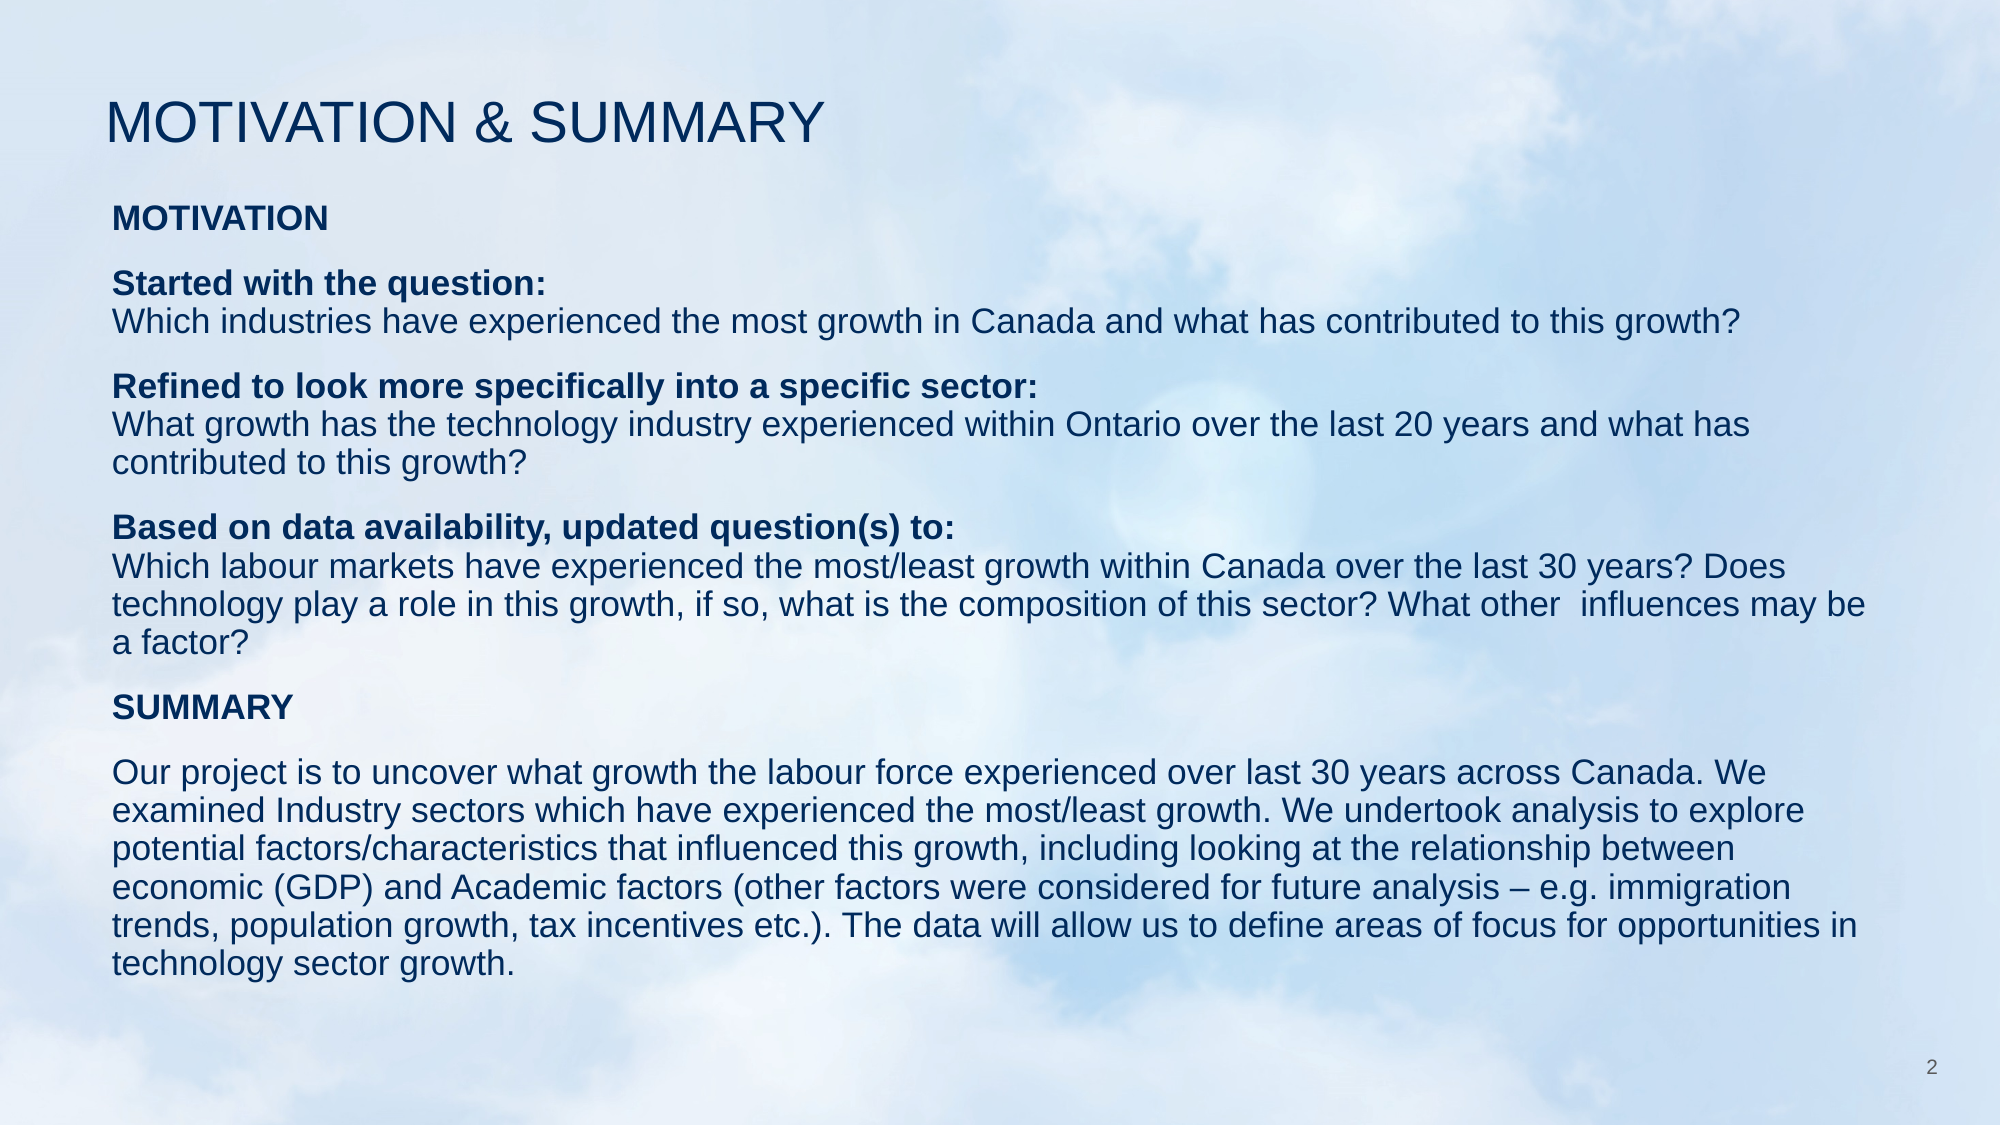

# Motivation & Summary
MOTIVATION
Started with the question:
Which industries have experienced the most growth in Canada and what has contributed to this growth?
Refined to look more specifically into a specific sector:
What growth has the technology industry experienced within Ontario over the last 20 years and what has contributed to this growth?
Based on data availability, updated question(s) to:
Which labour markets have experienced the most/least growth within Canada over the last 30 years? Does technology play a role in this growth, if so, what is the composition of this sector? What other  influences may be a factor?
SUMMARY
Our project is to uncover what growth the labour force experienced over last 30 years across Canada. We examined Industry sectors which have experienced the most/least growth. We undertook analysis to explore potential factors/characteristics that influenced this growth, including looking at the relationship between economic (GDP) and Academic factors (other factors were considered for future analysis – e.g. immigration trends, population growth, tax incentives etc.). The data will allow us to define areas of focus for opportunities in technology sector growth.
2